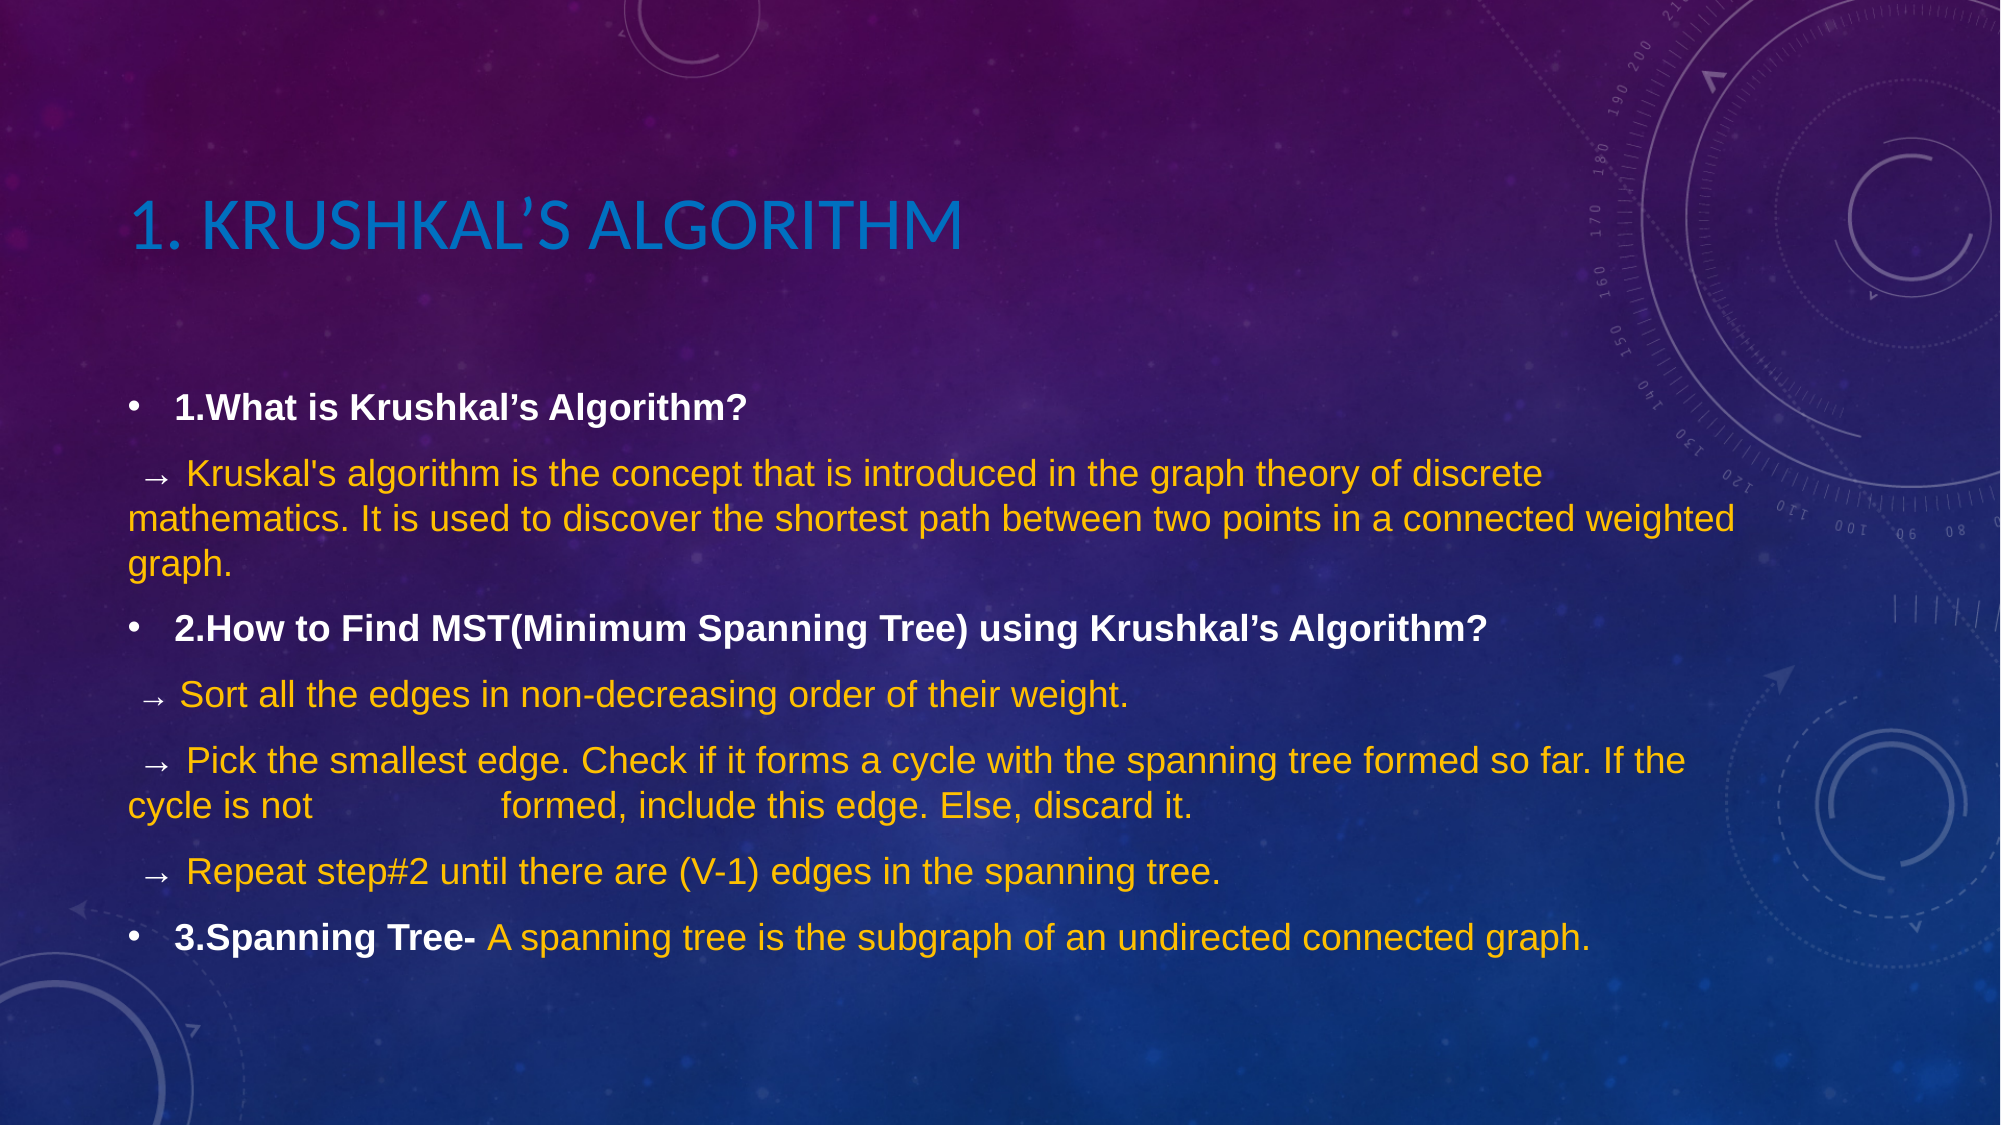

# 1. Krushkal’s Algorithm
1.What is Krushkal’s Algorithm?
 → Kruskal's algorithm is the concept that is introduced in the graph theory of discrete mathematics. It is used to discover the shortest path between two points in a connected weighted graph.
2.How to Find MST(Minimum Spanning Tree) using Krushkal’s Algorithm?
 → Sort all the edges in non-decreasing order of their weight.
 → Pick the smallest edge. Check if it forms a cycle with the spanning tree formed so far. If the cycle is not                  formed, include this edge. Else, discard it.
 → Repeat step#2 until there are (V-1) edges in the spanning tree.
3.Spanning Tree- A spanning tree is the subgraph of an undirected connected graph.